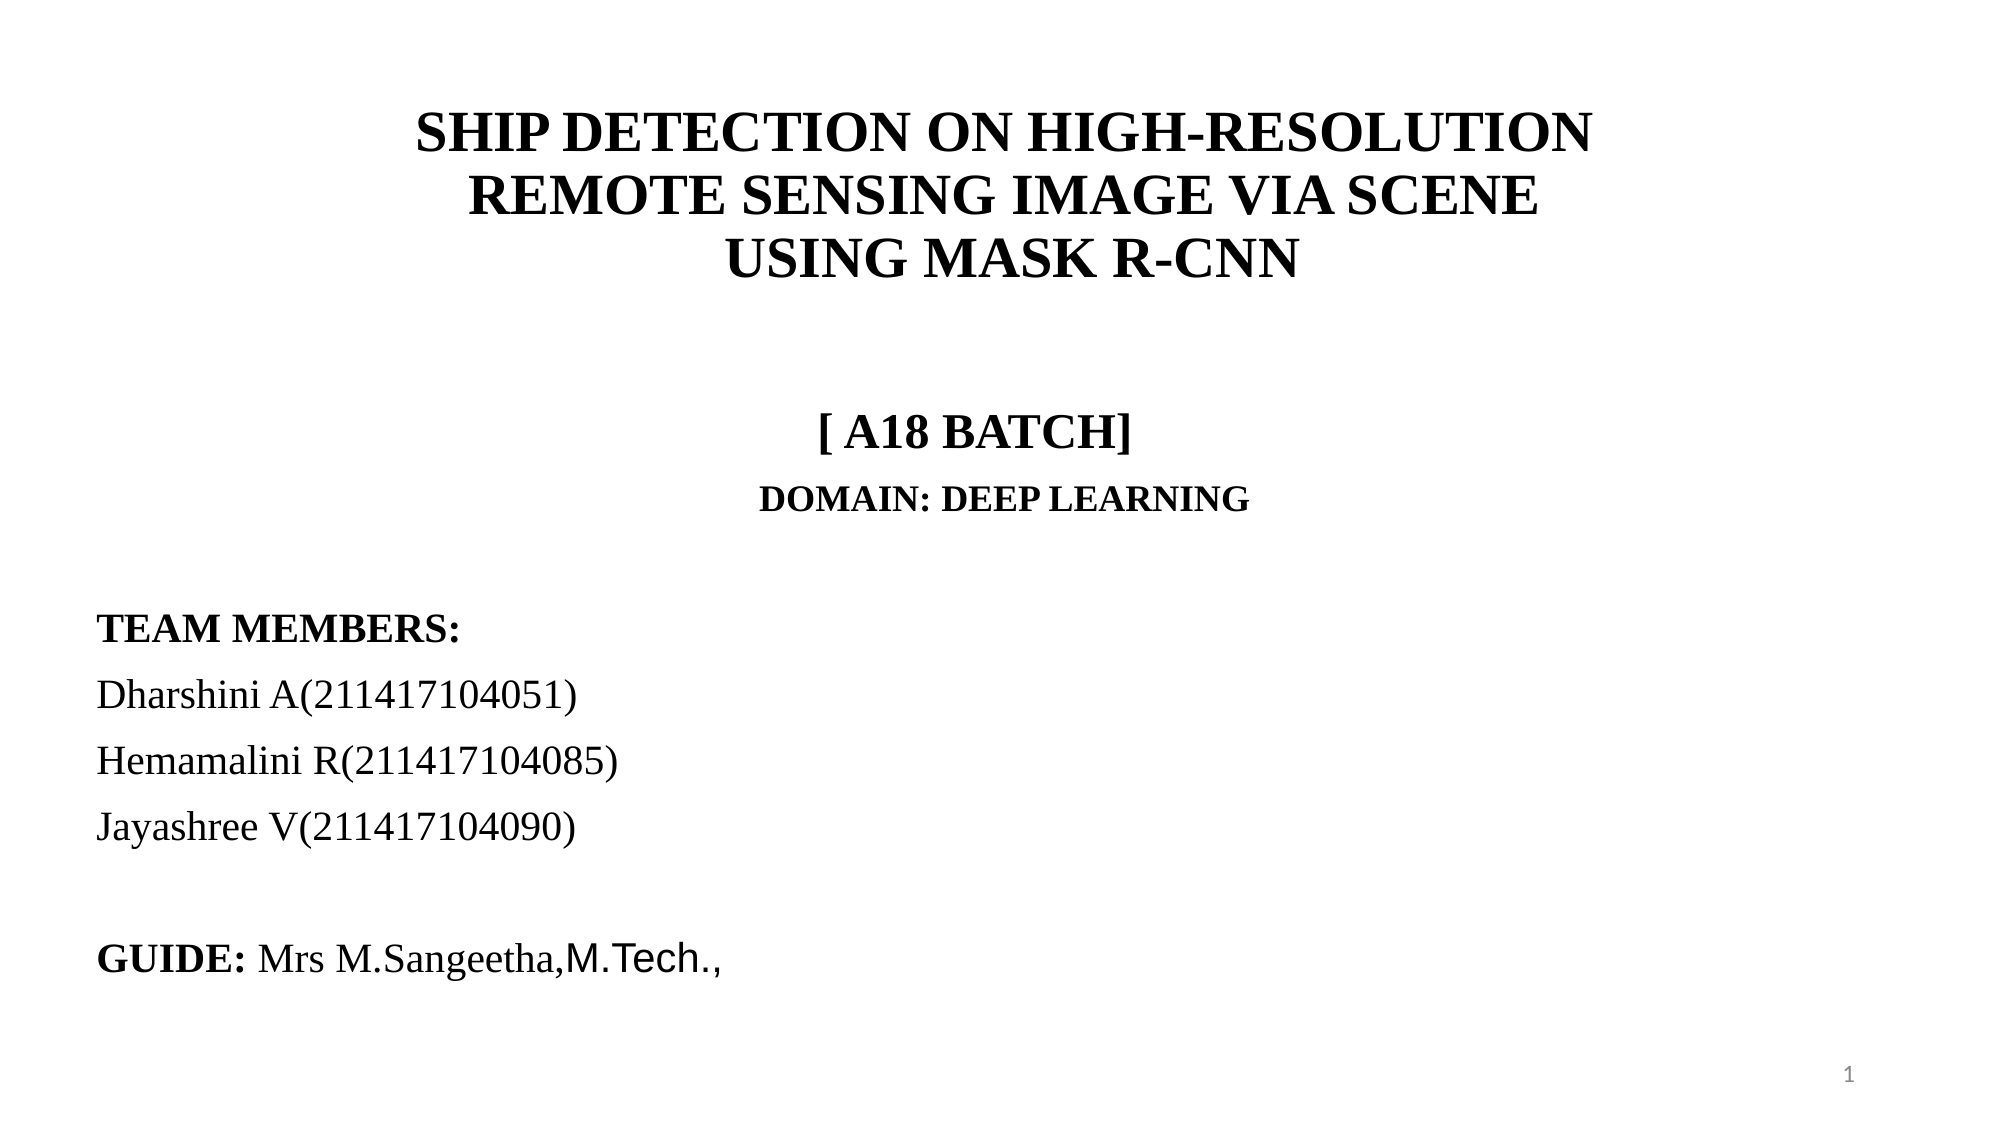

# SHIP DETECTION ON HIGH-RESOLUTION REMOTE SENSING IMAGE VIA SCENE USING MASK R-CNN
[ A18 BATCH]
DOMAIN: DEEP LEARNING
TEAM MEMBERS:
Dharshini A(211417104051)
Hemamalini R(211417104085)
Jayashree V(211417104090)

GUIDE: Mrs M.Sangeetha,M.Tech.,
1